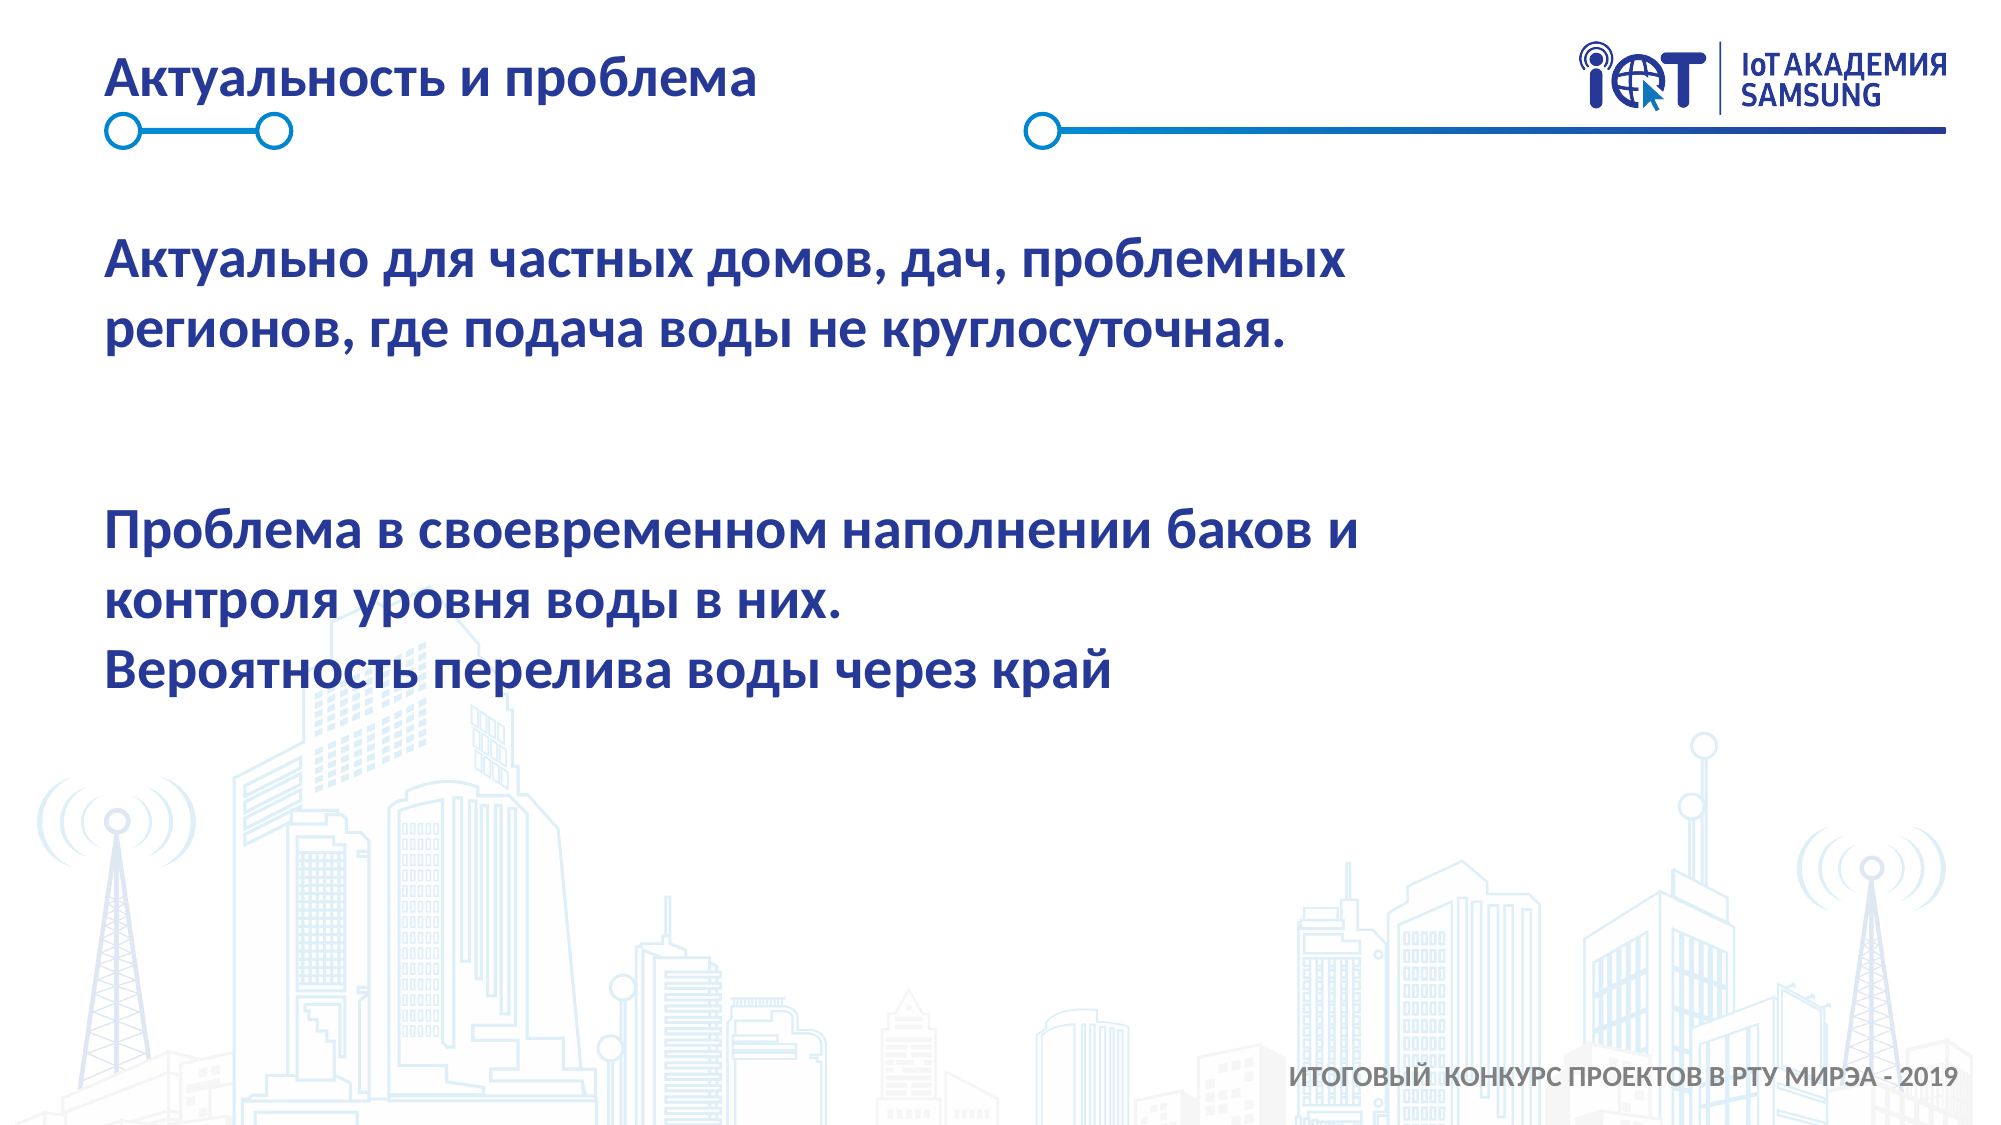

Актуальность и проблема
# Актуально для частных домов, дач, проблемных регионов, где подача воды не круглосуточная.
Проблема в своевременном наполнении баков и контроля уровня воды в них.
Вероятность перелива воды через край